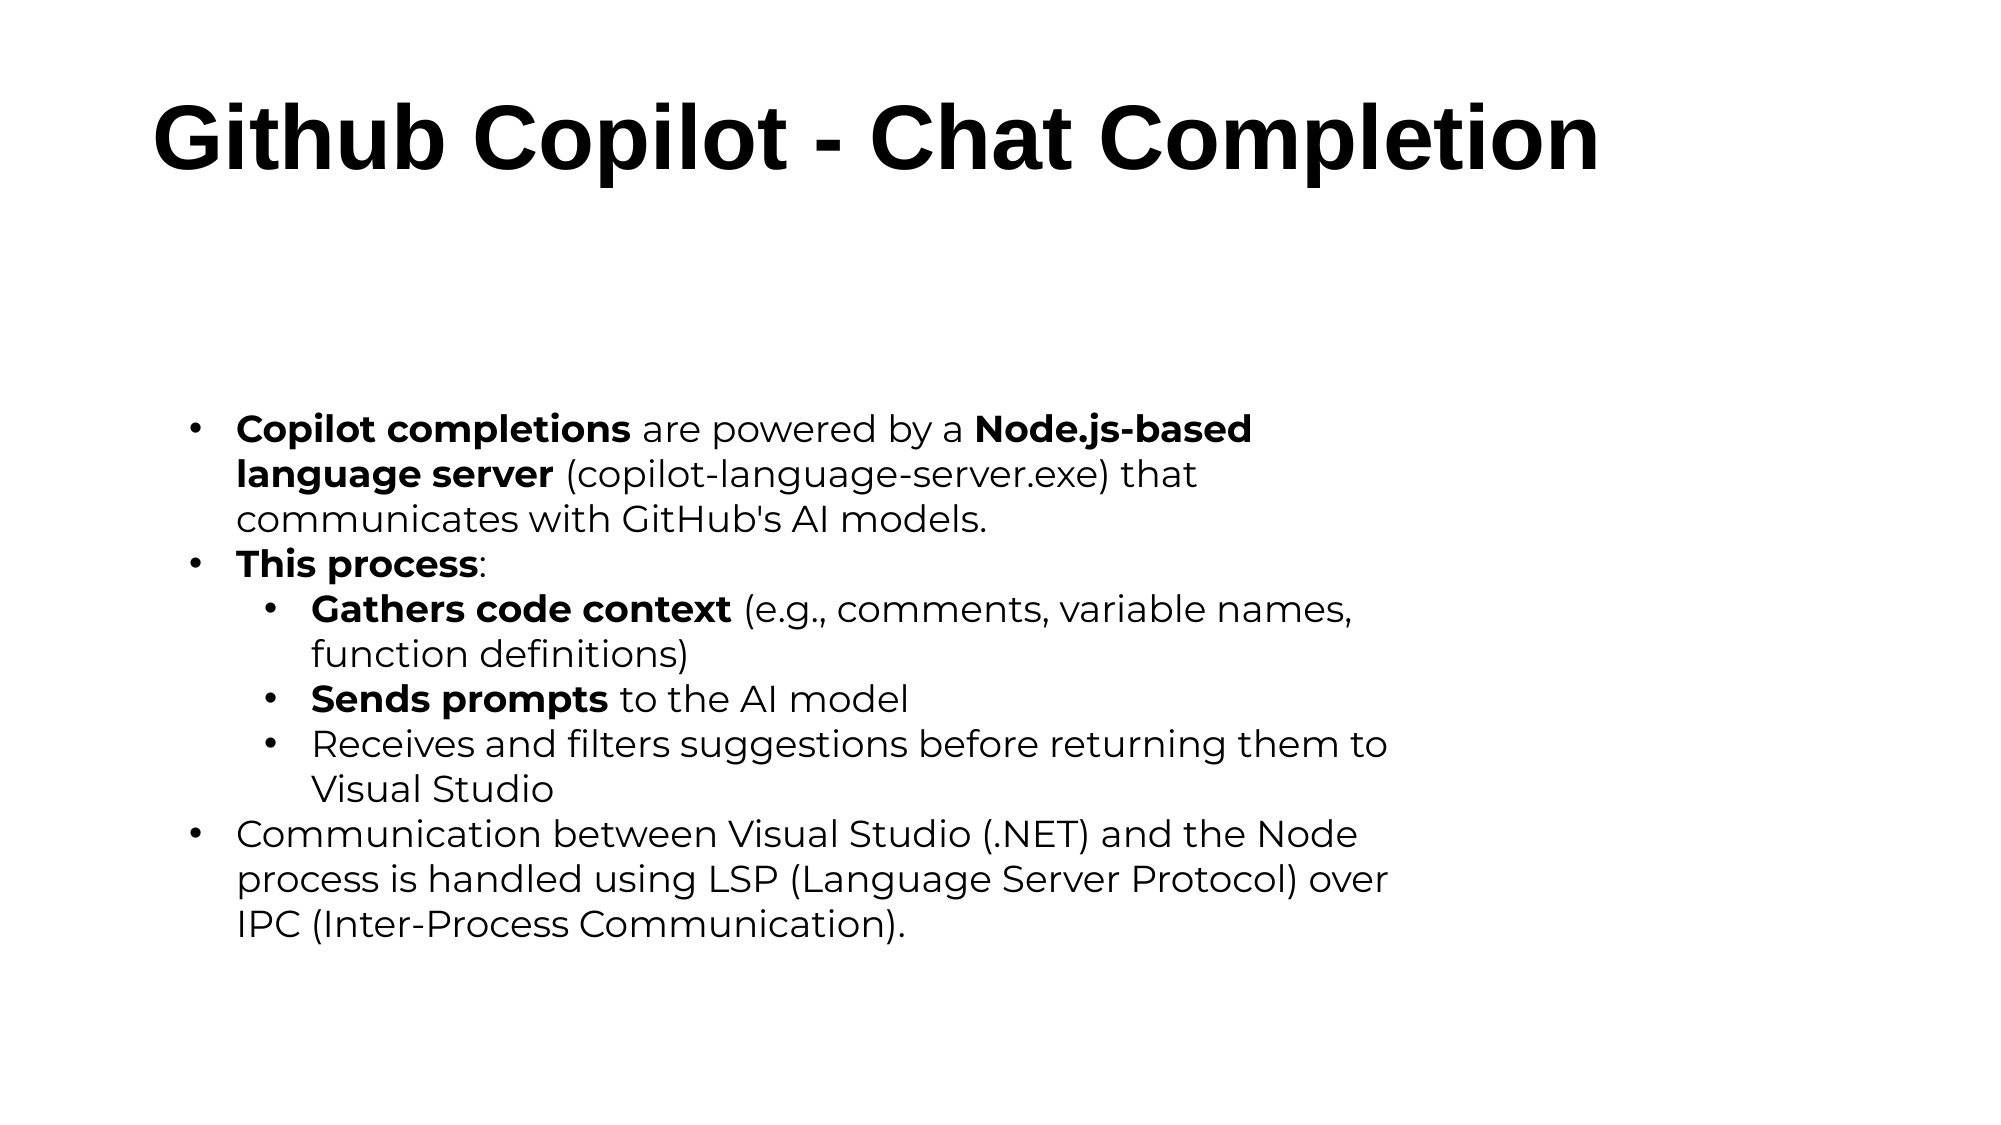

# Github Copilot - Chat Completion
Copilot completions are powered by a Node.js-based language server (copilot-language-server.exe) that communicates with GitHub's AI models.
This process:
Gathers code context (e.g., comments, variable names, function definitions)
Sends prompts to the AI model
Receives and filters suggestions before returning them to Visual Studio
Communication between Visual Studio (.NET) and the Node process is handled using LSP (Language Server Protocol) over IPC (Inter-Process Communication).